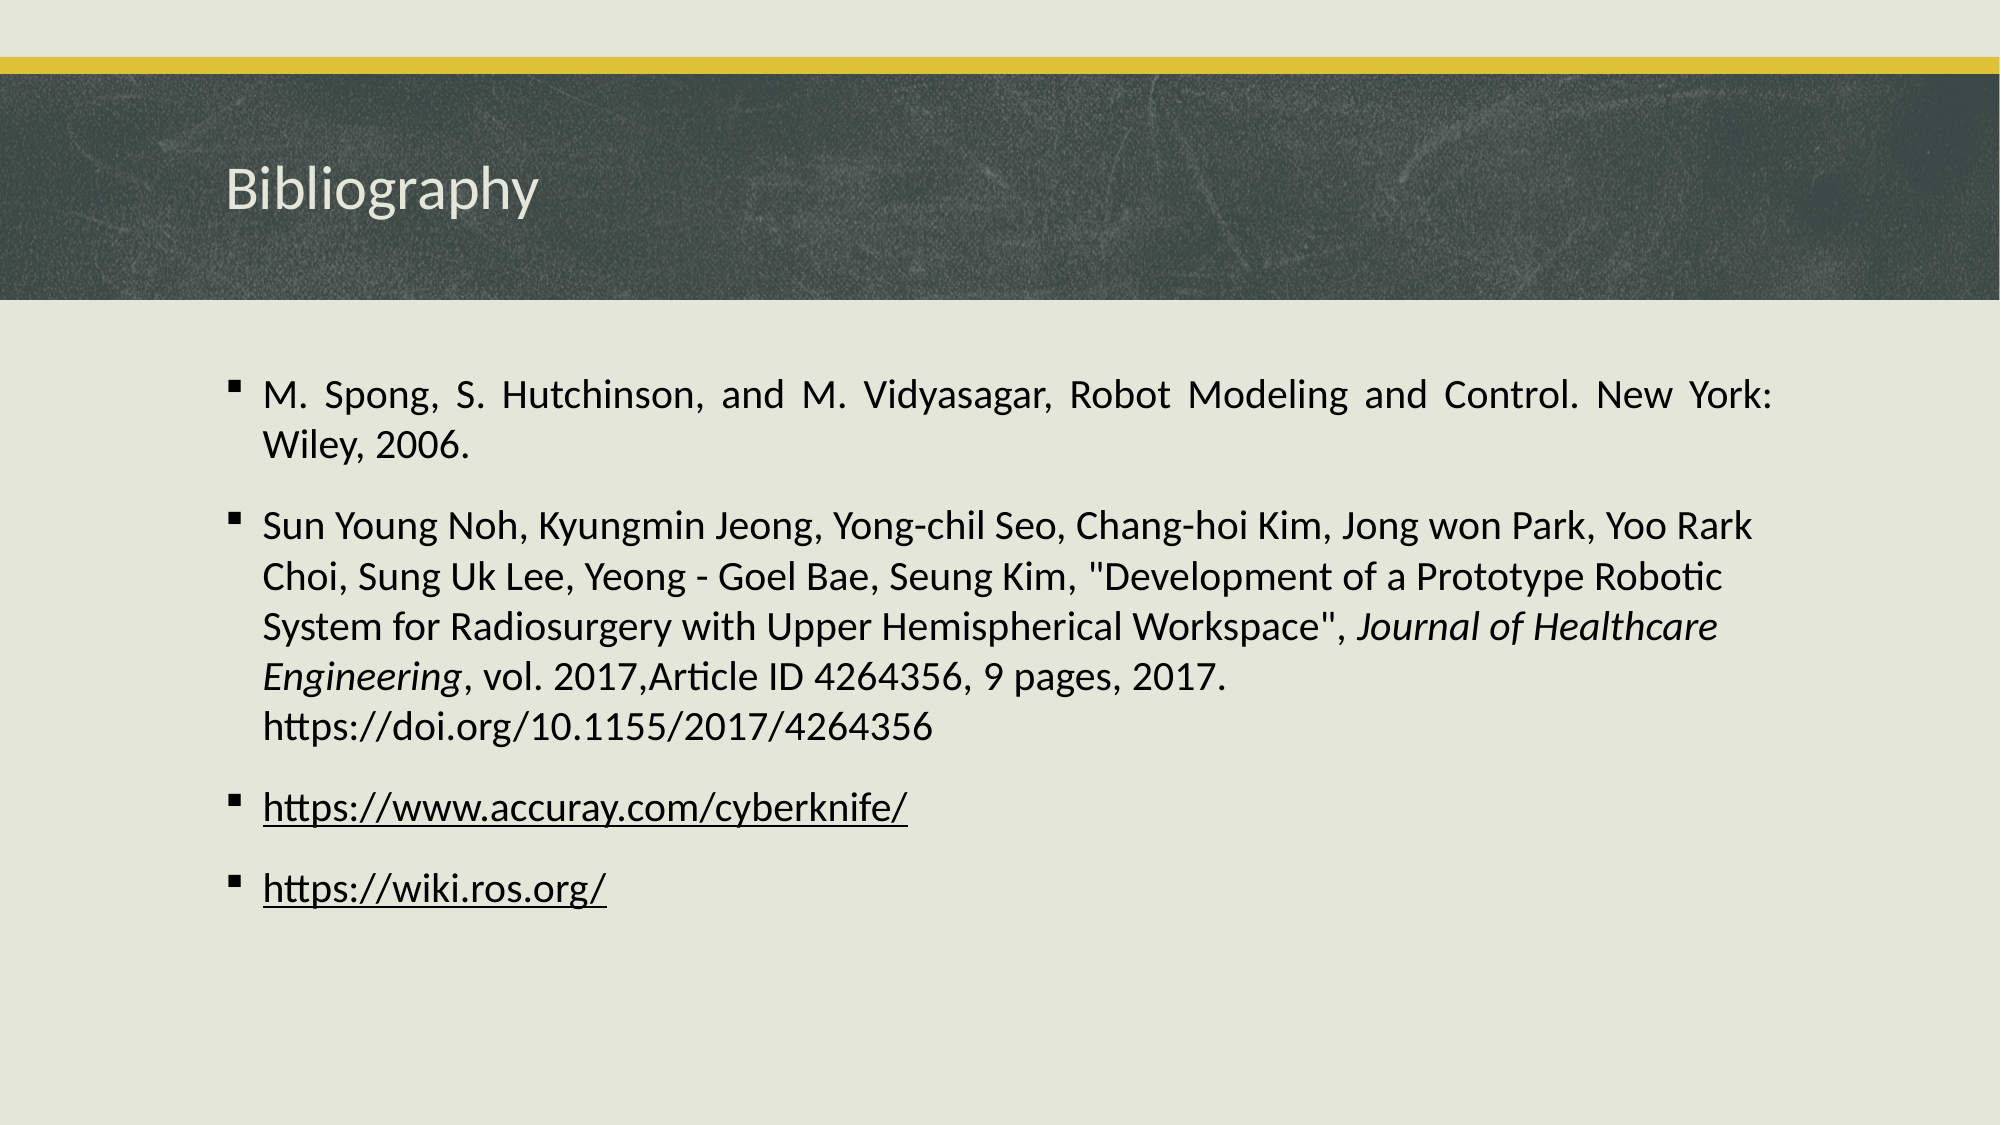

# Bibliography
M. Spong, S. Hutchinson, and M. Vidyasagar, Robot Modeling and Control. New York: Wiley, 2006.
Sun Young Noh, Kyungmin Jeong, Yong-chil Seo, Chang-hoi Kim, Jong won Park, Yoo Rark Choi, Sung Uk Lee, Yeong - Goel Bae, Seung Kim, "Development of a Prototype Robotic System for Radiosurgery with Upper Hemispherical Workspace", Journal of Healthcare Engineering, vol. 2017,Article ID 4264356, 9 pages, 2017.	https://doi.org/10.1155/2017/4264356
https://www.accuray.com/cyberknife/
https://wiki.ros.org/